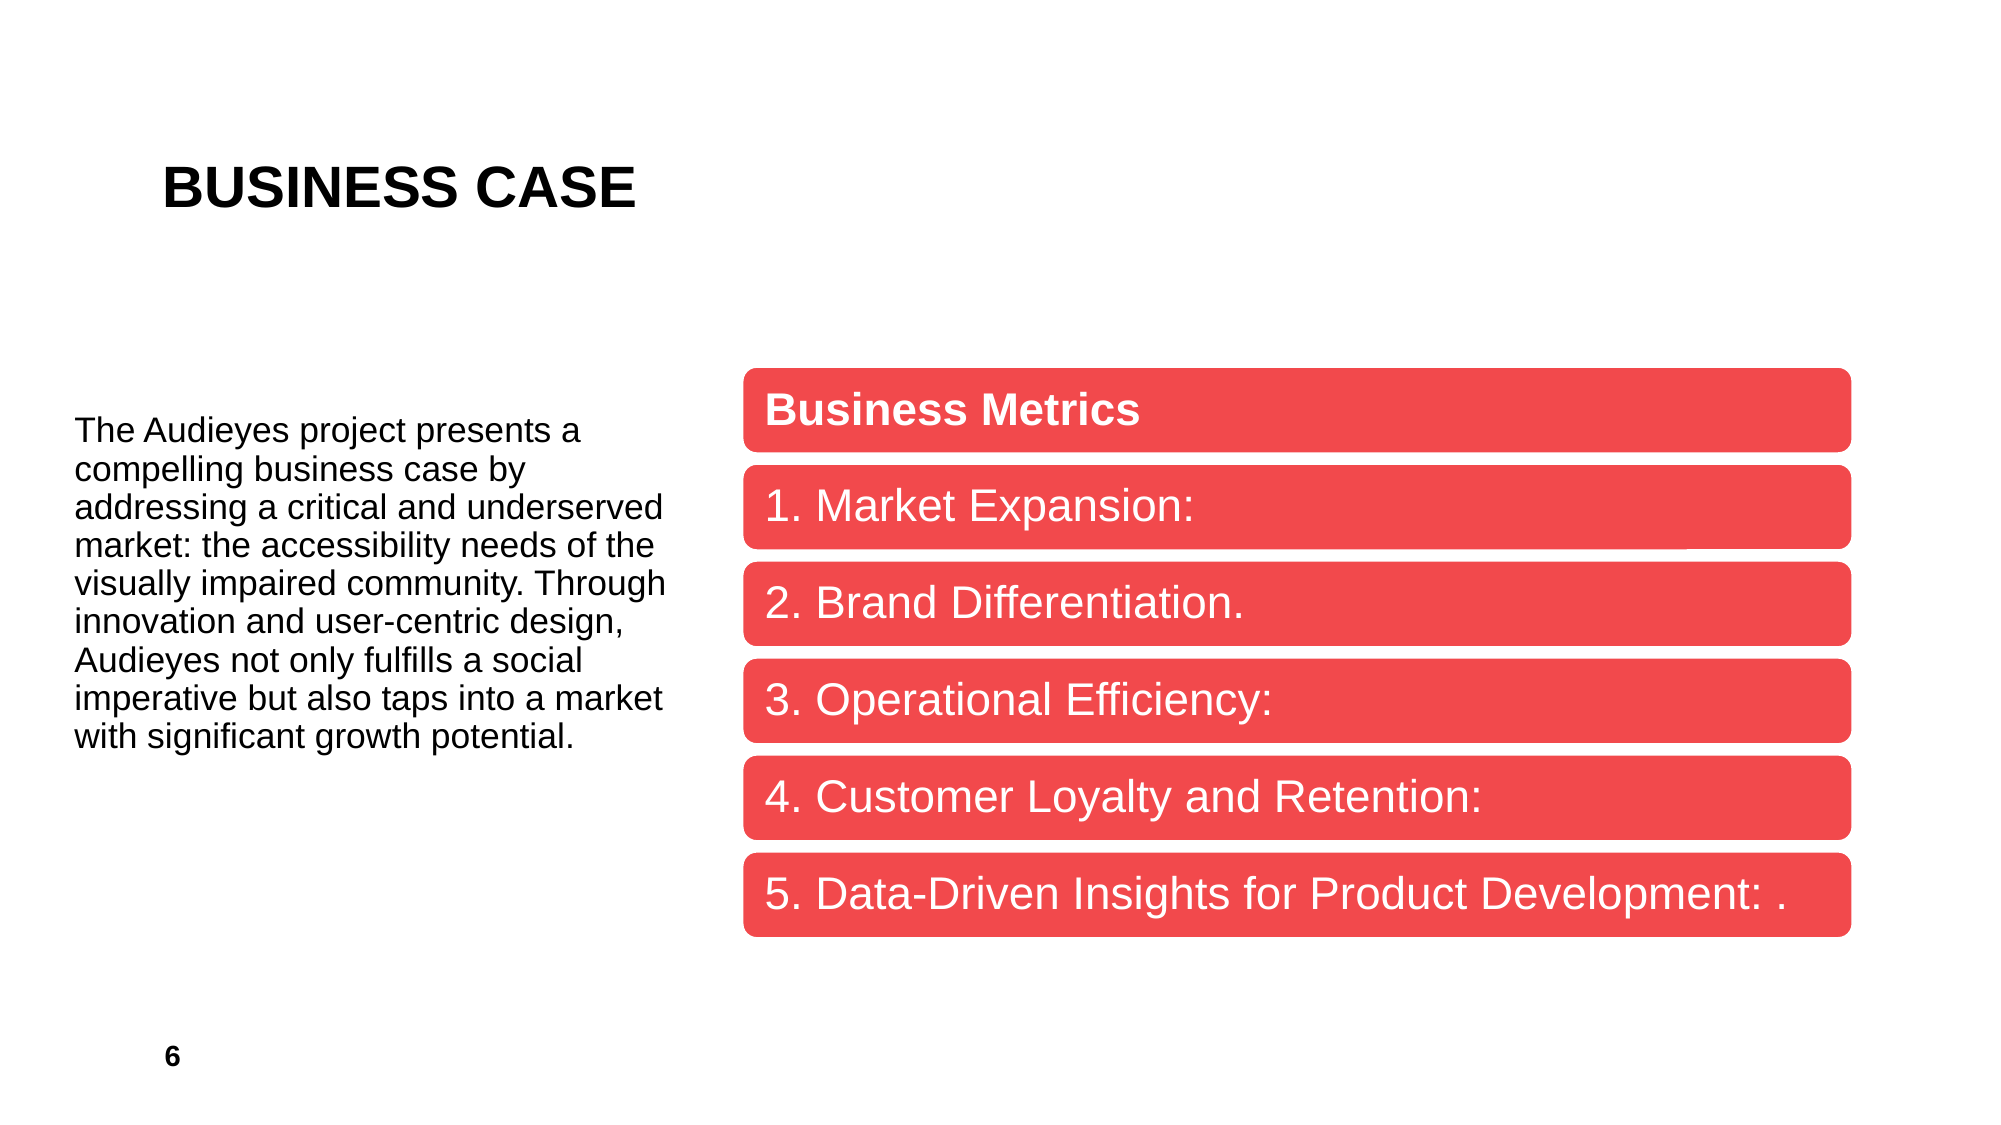

Business Case
Business Metrics
1. Market Expansion:
2. Brand Differentiation.
3. Operational Efficiency:
4. Customer Loyalty and Retention:
5. Data-Driven Insights for Product Development: .
The Audieyes project presents a compelling business case by addressing a critical and underserved market: the accessibility needs of the visually impaired community. Through innovation and user-centric design, Audieyes not only fulfills a social imperative but also taps into a market with significant growth potential.
6